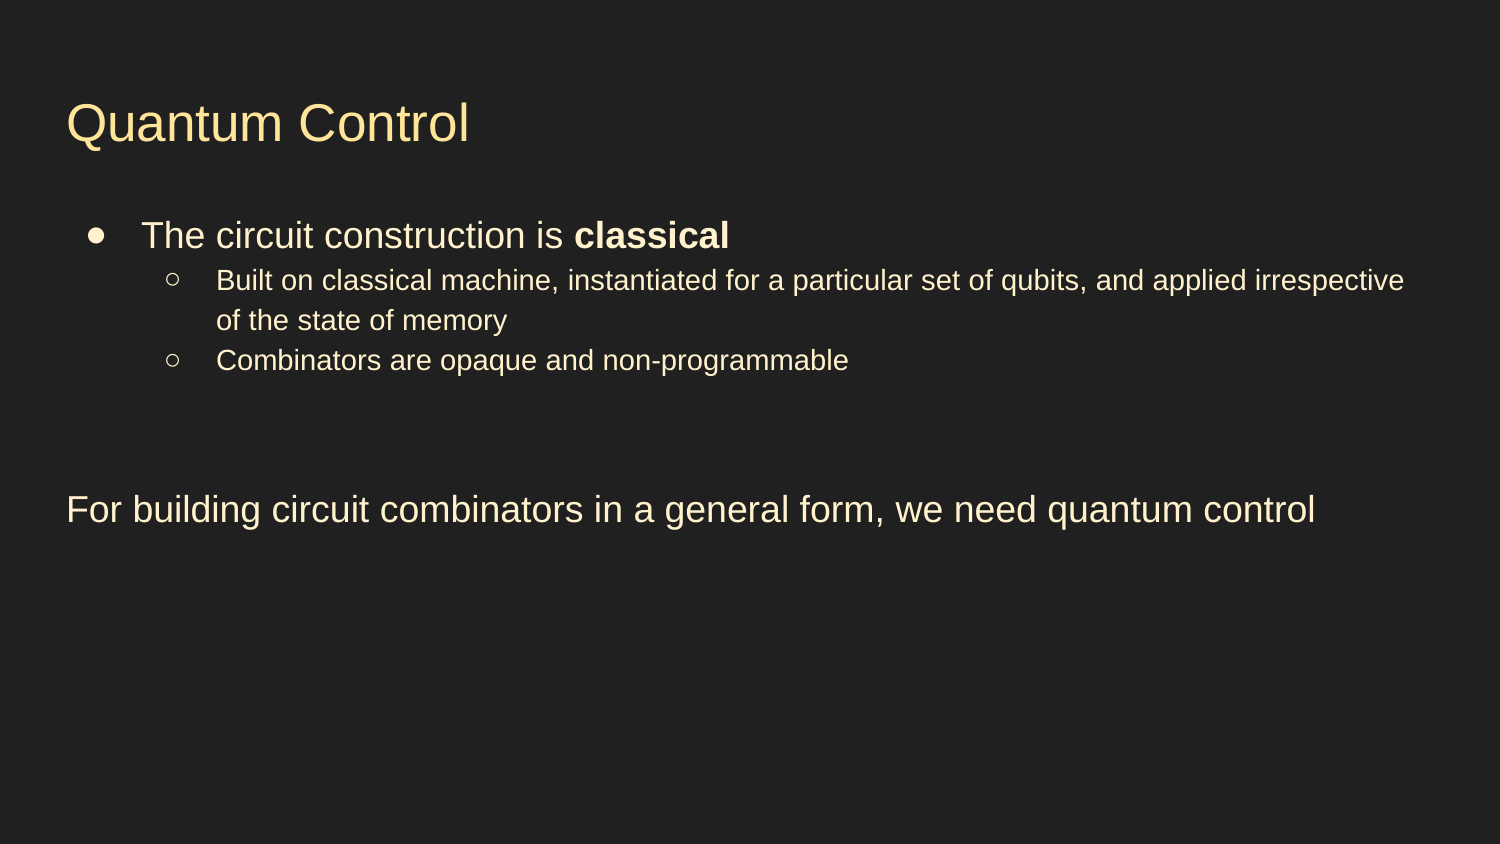

# Quantum Control
The circuit construction is classical
Built on classical machine, instantiated for a particular set of qubits, and applied irrespective of the state of memory
Combinators are opaque and non-programmable

For building circuit combinators in a general form, we need quantum control